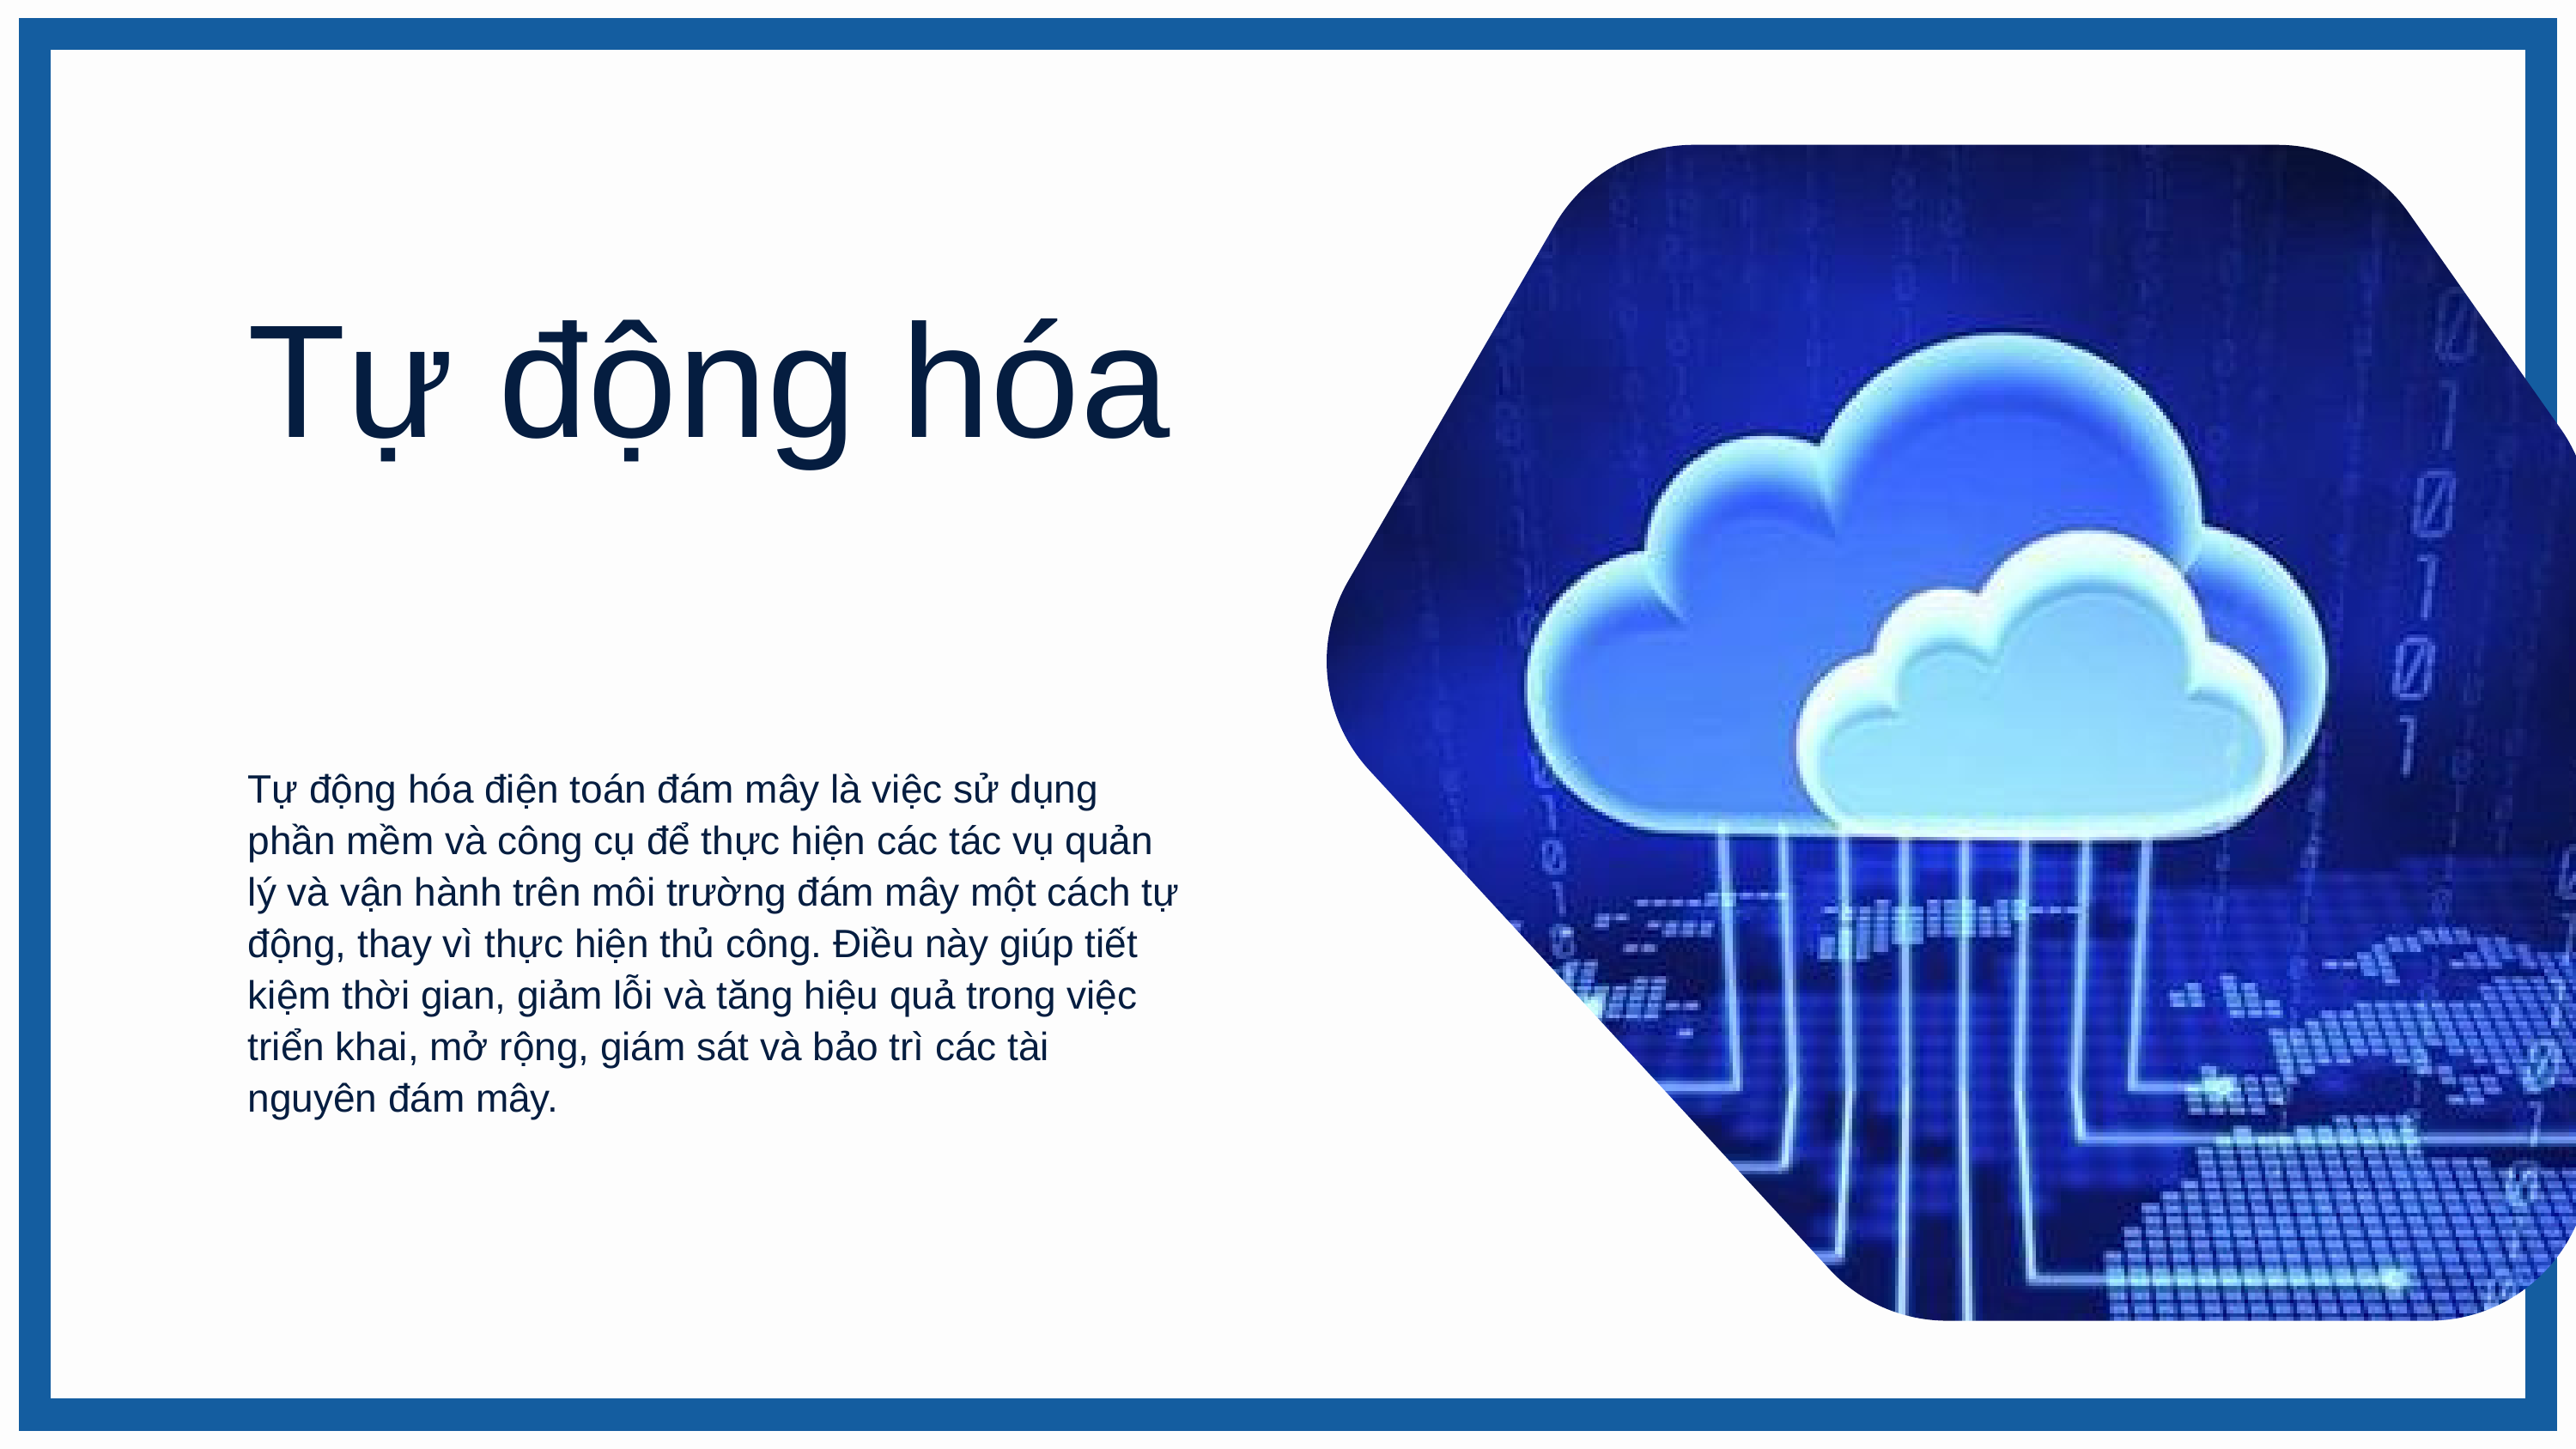

Tự động hóa
Tự động hóa điện toán đám mây là việc sử dụng phần mềm và công cụ để thực hiện các tác vụ quản lý và vận hành trên môi trường đám mây một cách tự động, thay vì thực hiện thủ công. Điều này giúp tiết kiệm thời gian, giảm lỗi và tăng hiệu quả trong việc triển khai, mở rộng, giám sát và bảo trì các tài nguyên đám mây.